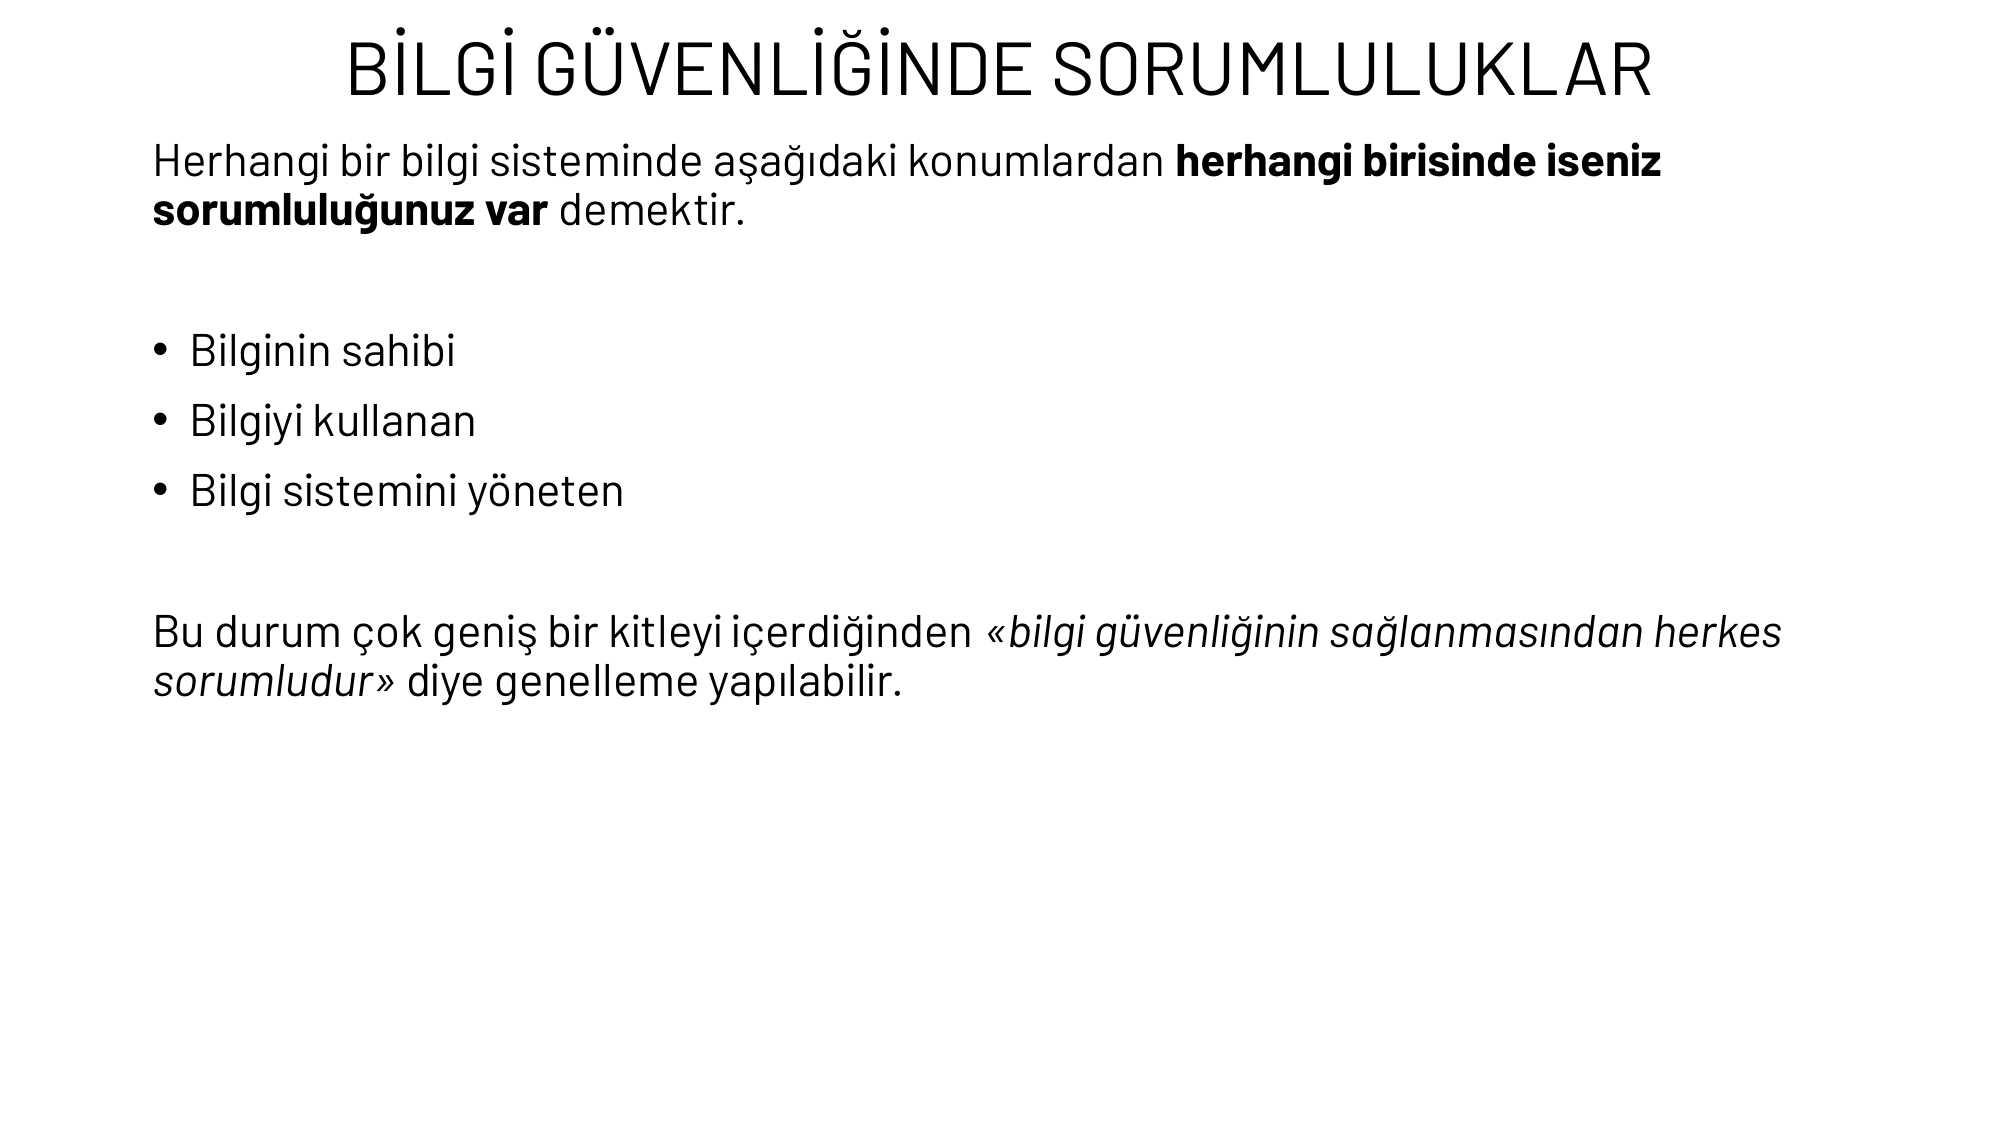

# BİLGİ GÜVENLİĞİNDE SORUMLULUKLAR
Herhangi bir bilgi sisteminde aşağıdaki konumlardan herhangi birisinde iseniz sorumluluğunuz var demektir.

Bilginin sahibi
Bilgiyi kullanan
Bilgi sistemini yöneten

Bu durum çok geniş bir kitleyi içerdiğinden «bilgi güvenliğinin sağlanmasından herkes sorumludur» diye genelleme yapılabilir.